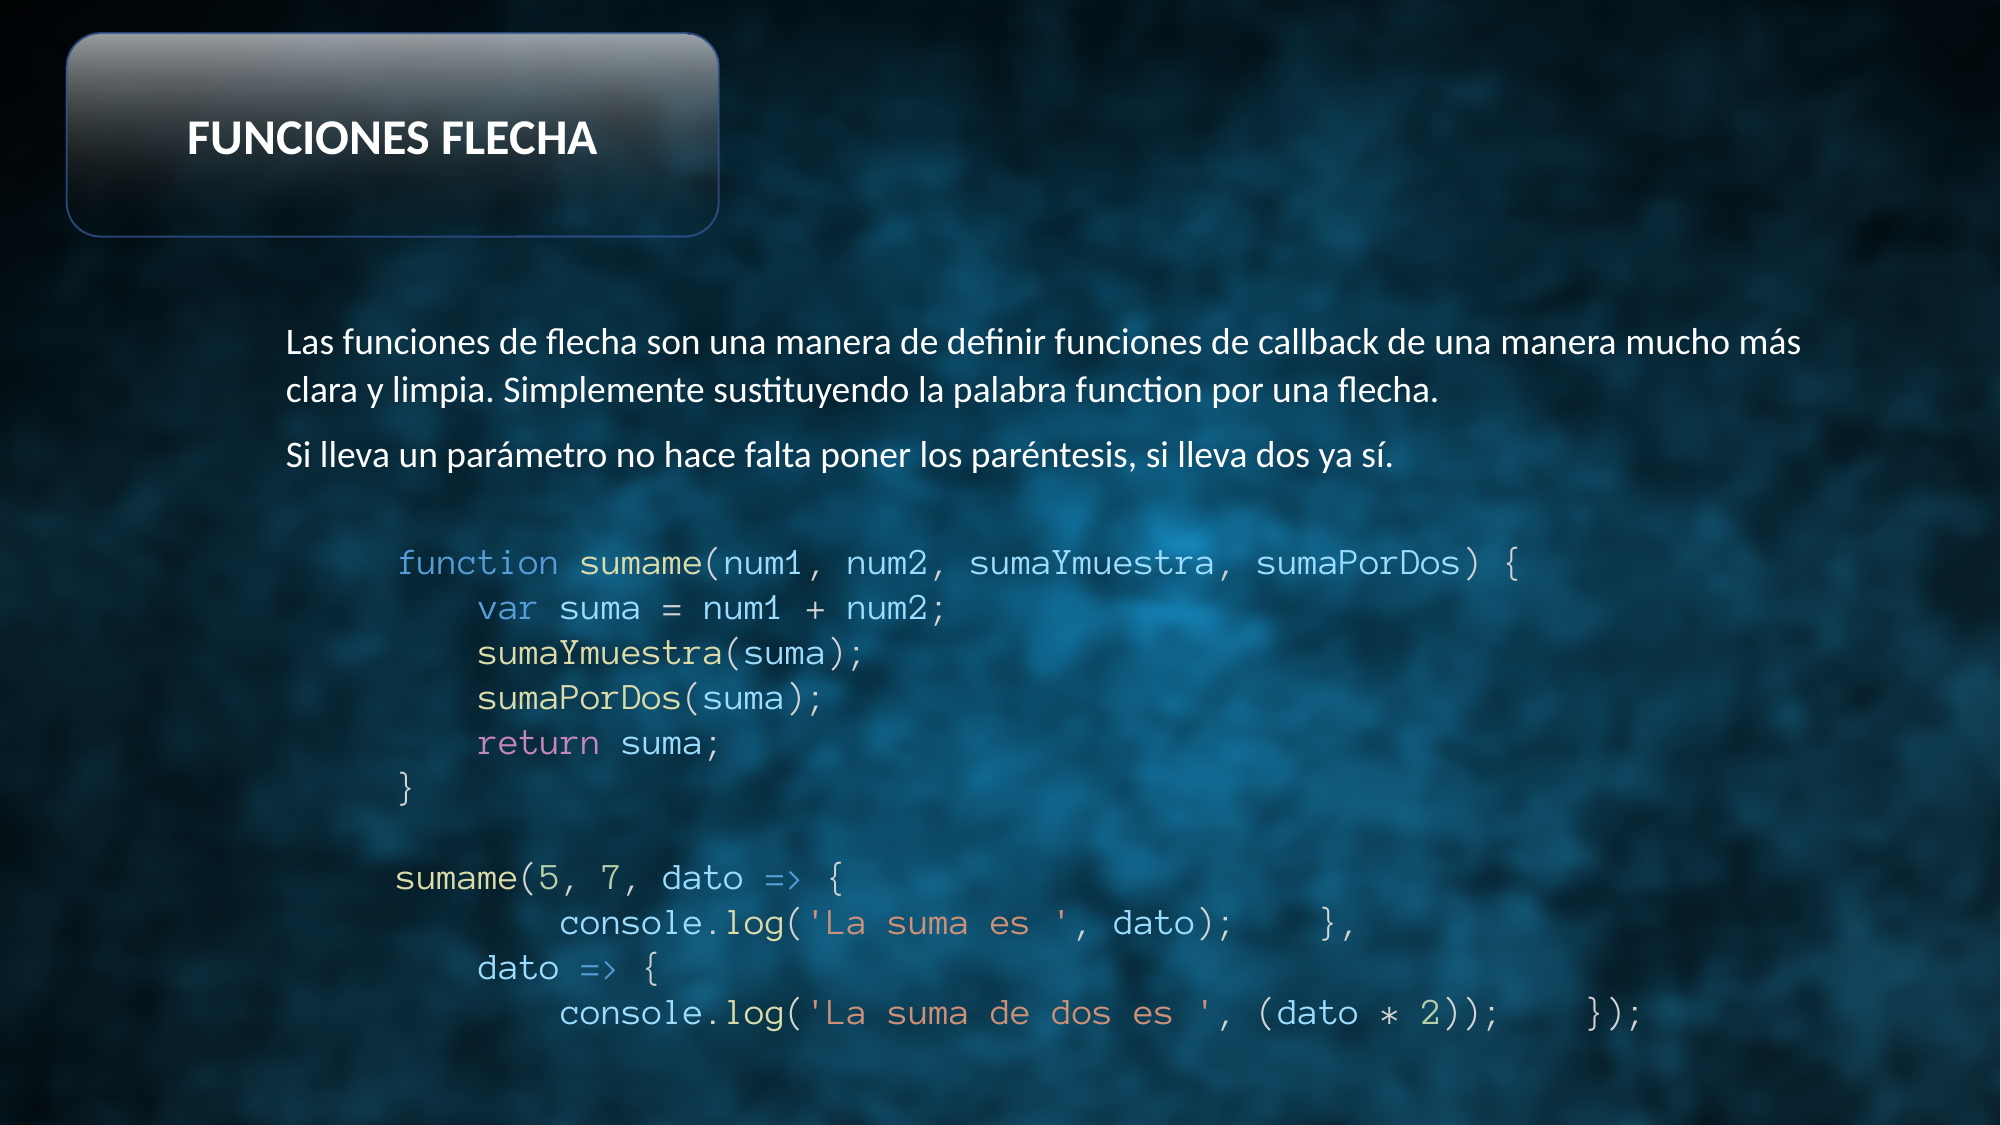

FUNCIONES FLECHA
Las funciones de flecha son una manera de definir funciones de callback de una manera mucho más clara y limpia. Simplemente sustituyendo la palabra function por una flecha.
Si lleva un parámetro no hace falta poner los paréntesis, si lleva dos ya sí.
function sumame(num1, num2, sumaYmuestra, sumaPorDos) {
    var suma = num1 + num2;
    sumaYmuestra(suma);
    sumaPorDos(suma);
    return suma;
}
sumame(5, 7, dato => {
        console.log('La suma es ', dato);    },
    dato => {
        console.log('La suma de dos es ', (dato * 2));    });